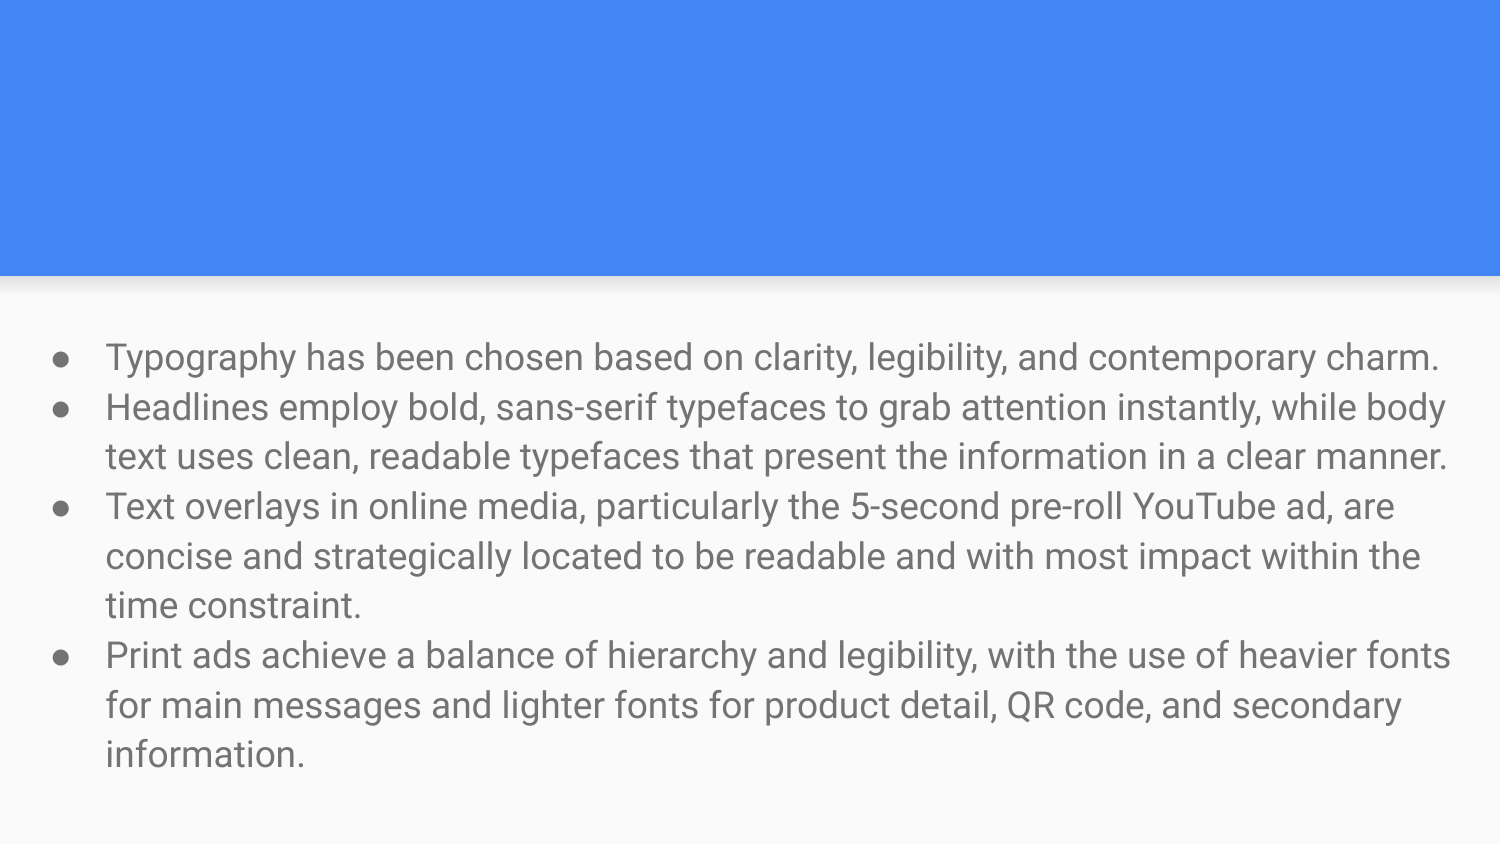

#
Typography has been chosen based on clarity, legibility, and contemporary charm.
Headlines employ bold, sans-serif typefaces to grab attention instantly, while body text uses clean, readable typefaces that present the information in a clear manner.
Text overlays in online media, particularly the 5-second pre-roll YouTube ad, are concise and strategically located to be readable and with most impact within the time constraint.
Print ads achieve a balance of hierarchy and legibility, with the use of heavier fonts for main messages and lighter fonts for product detail, QR code, and secondary information.